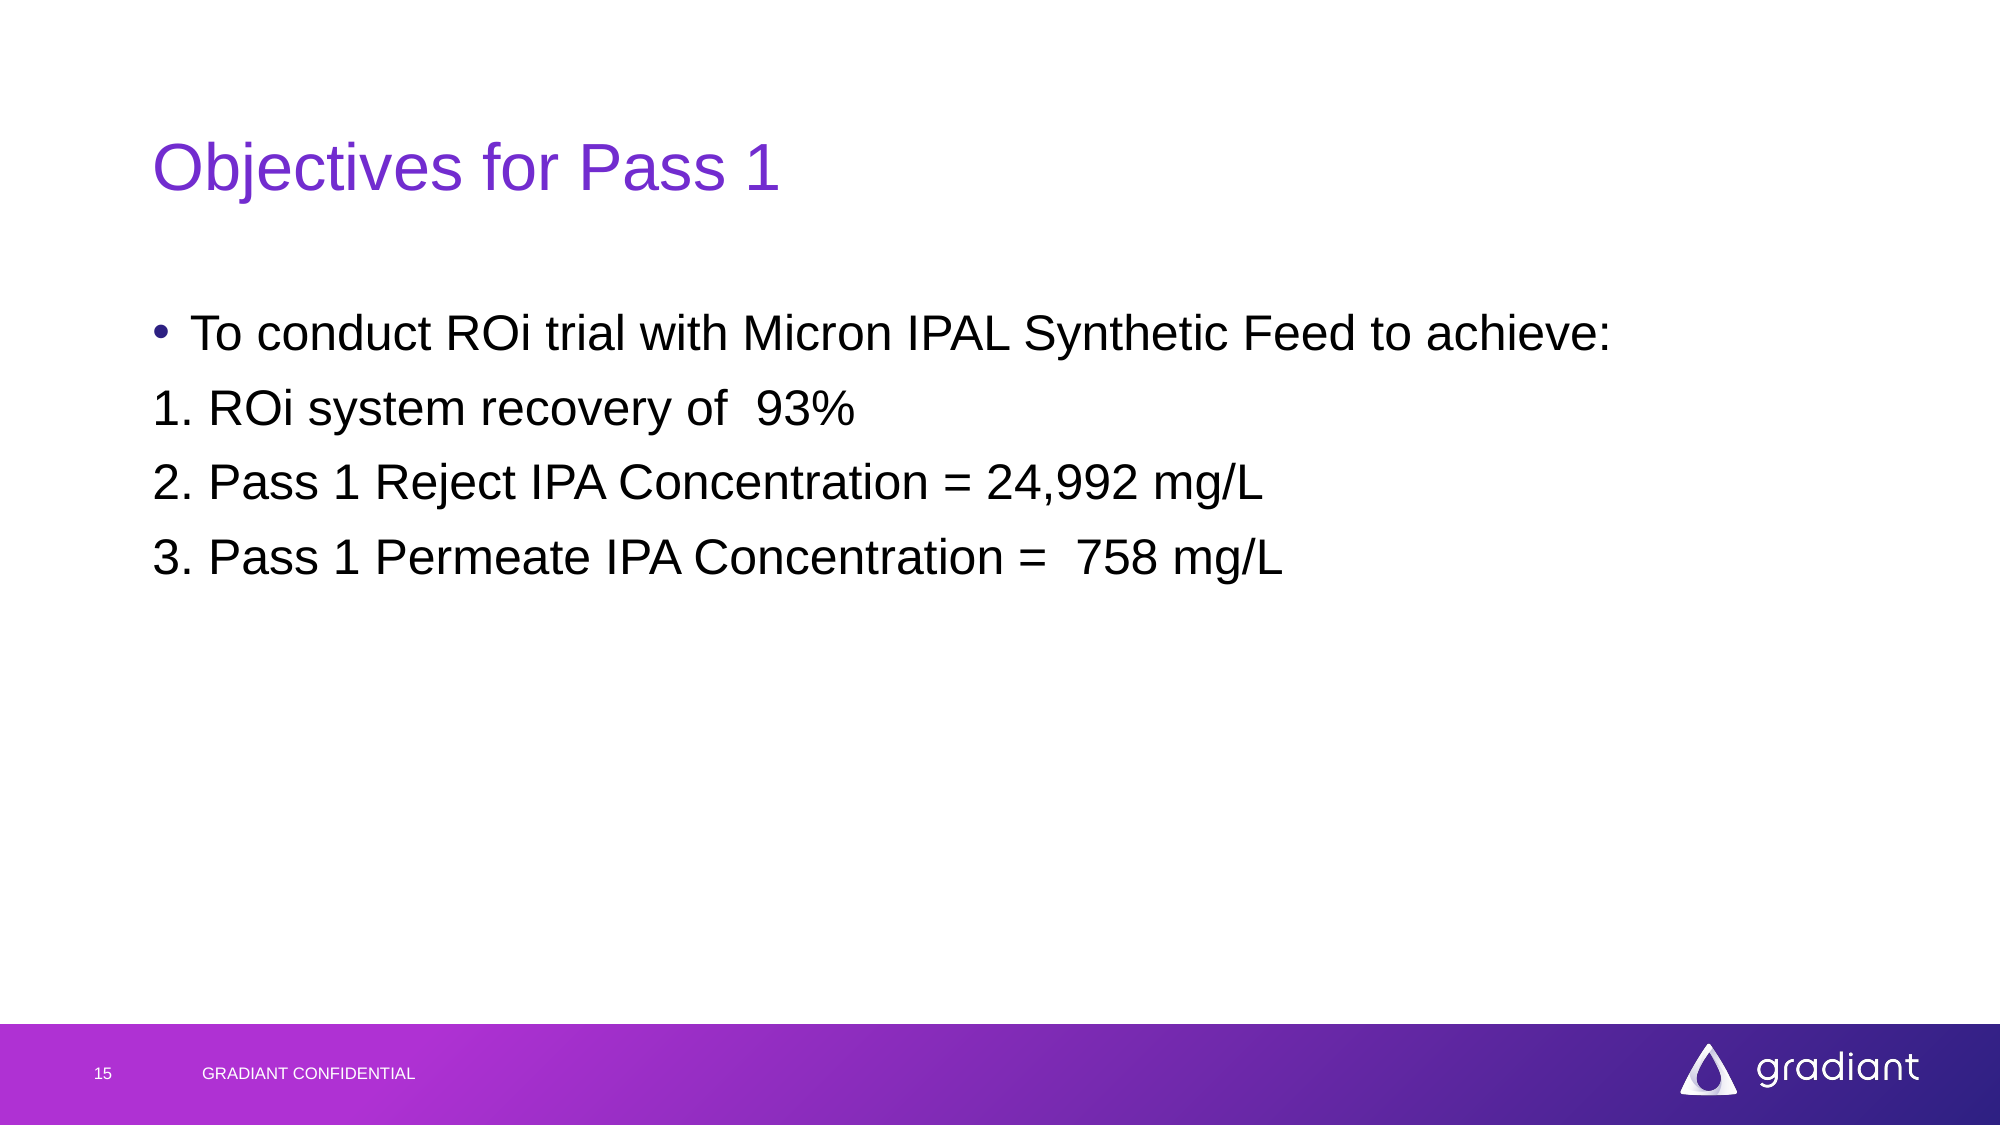

# Objectives for Pass 1
To conduct ROi trial with Micron IPAL Synthetic Feed to achieve:
1. ROi system recovery of  93%
2. Pass 1 Reject IPA Concentration = 24,992 mg/L
3. Pass 1 Permeate IPA Concentration =  758 mg/L
15
GRADIANT CONFIDENTIAL